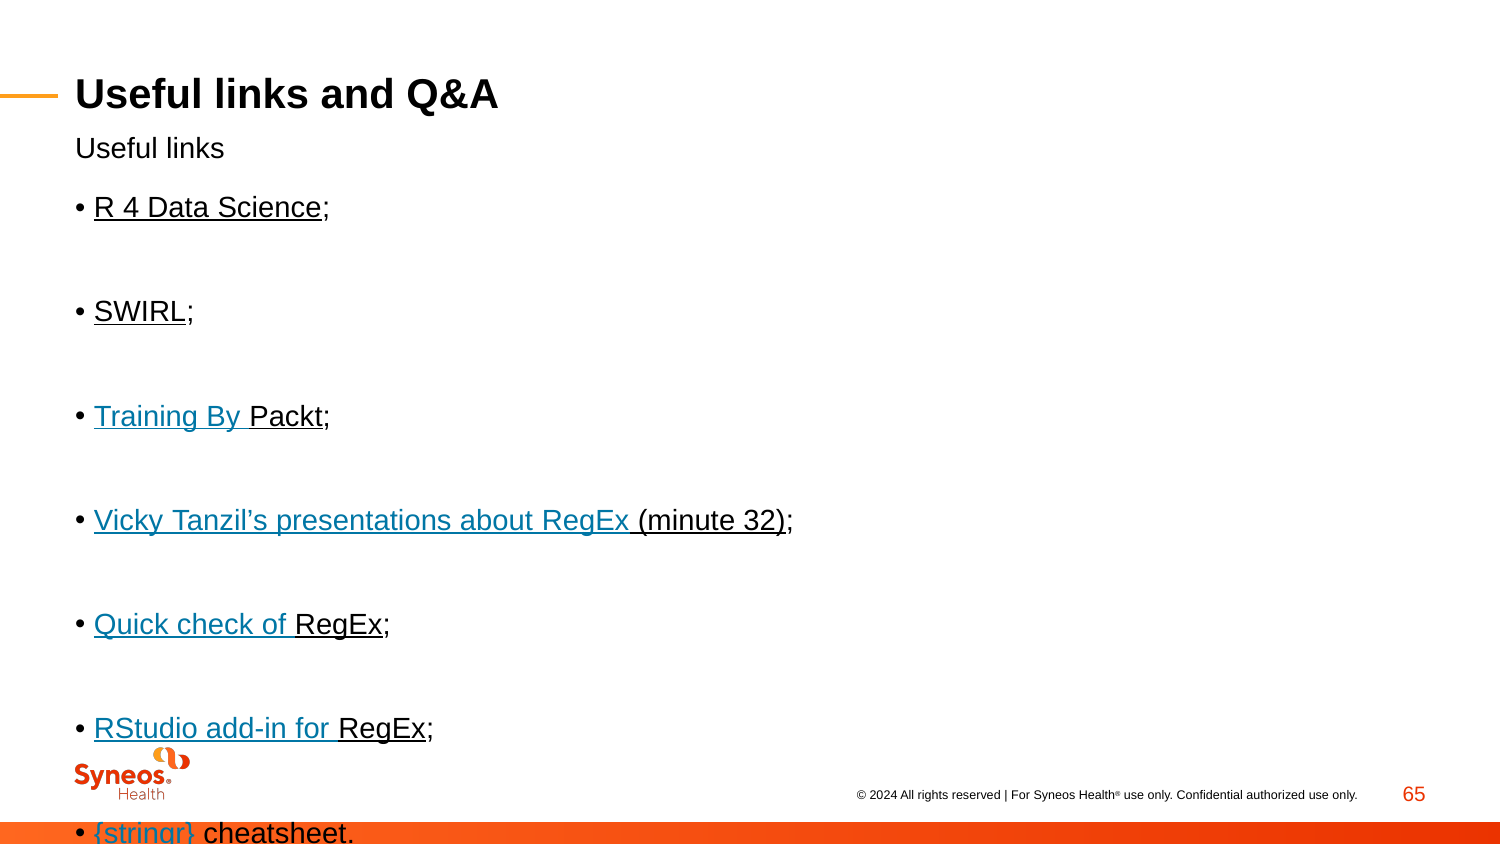

# Useful links and Q&A
Useful links
R 4 Data Science;

SWIRL;

Training By Packt;

Vicky Tanzil’s presentations about RegEx (minute 32);

Quick check of RegEx;

RStudio add-in for RegEx;

{stringr} cheatsheet.